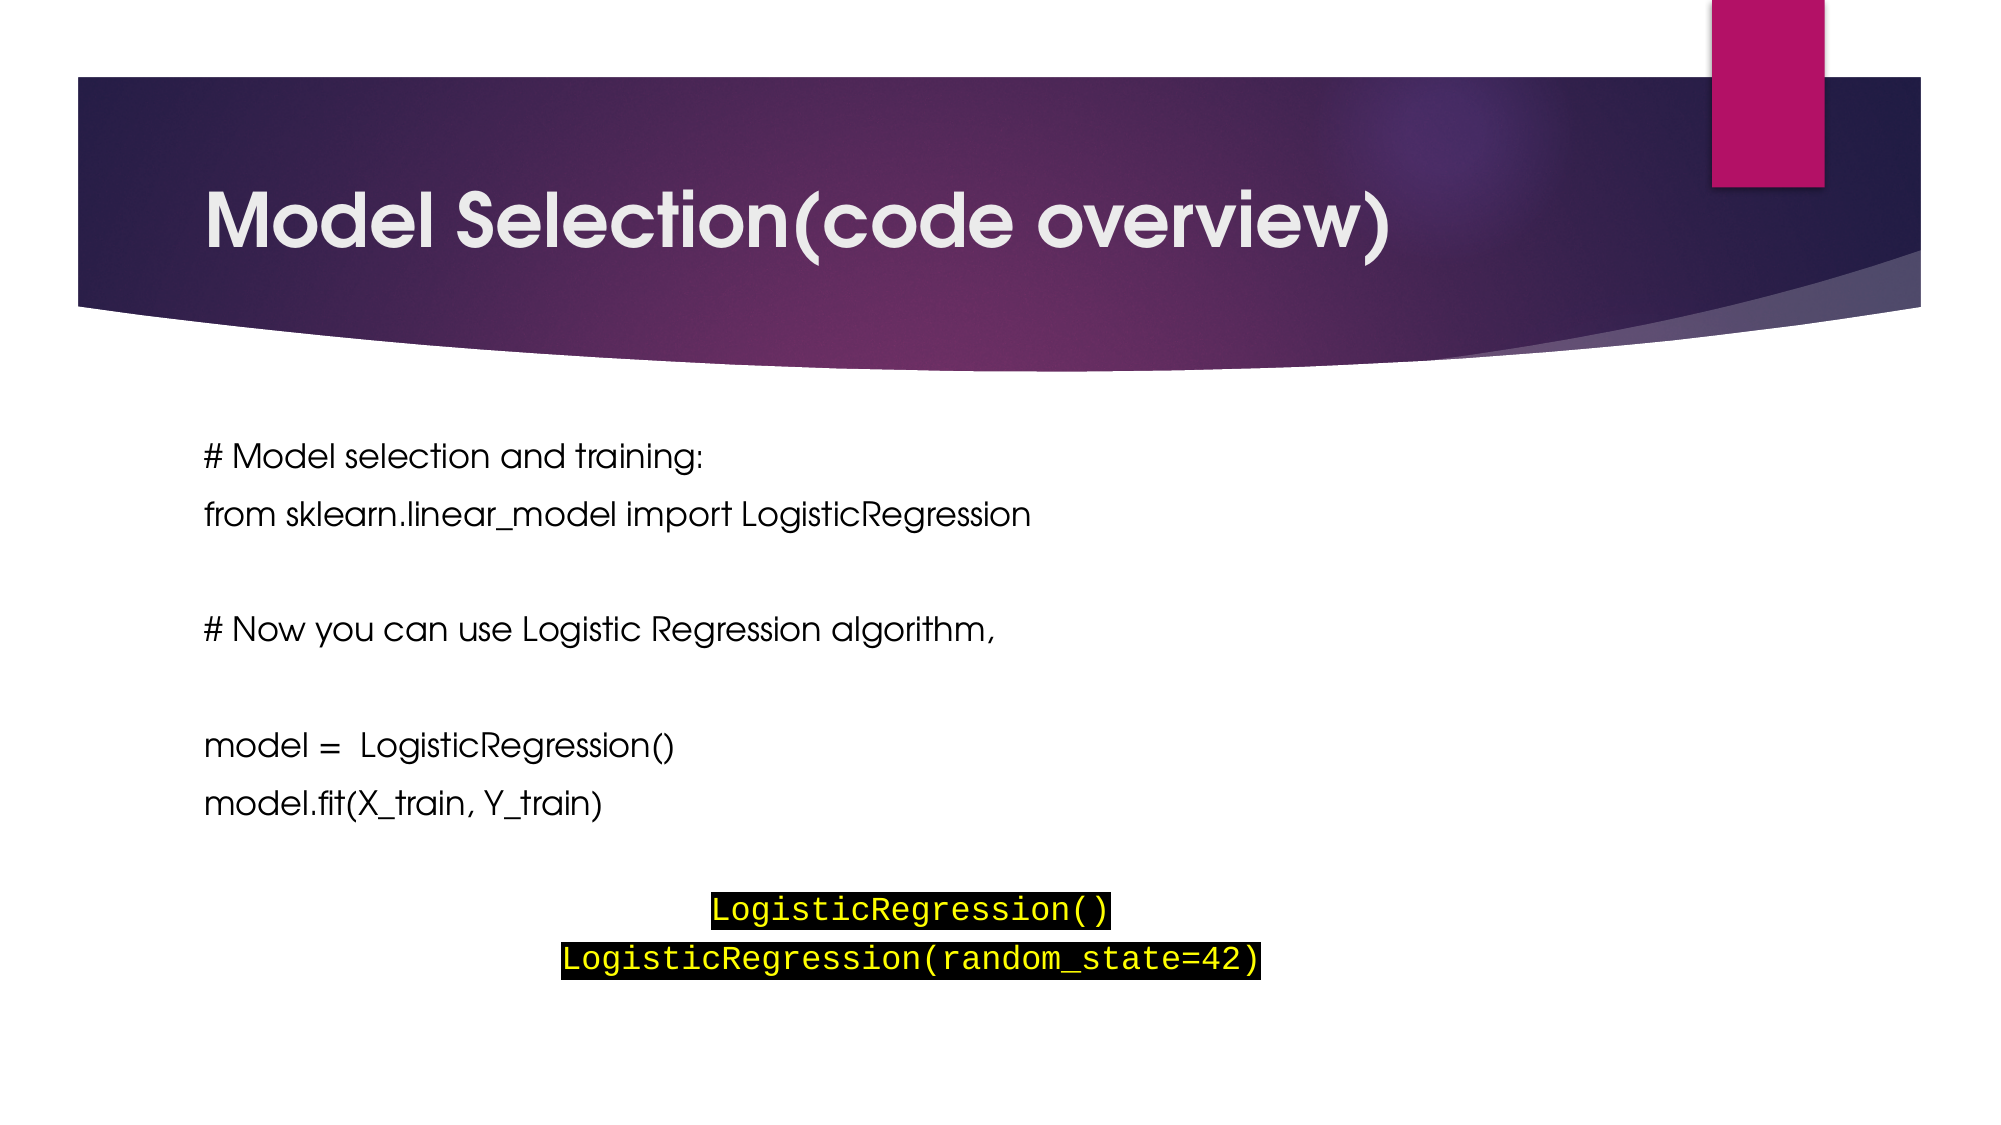

# Model Selection(code overview)
# Model selection and training:
from sklearn.linear_model import LogisticRegression

# Now you can use Logistic Regression algorithm,

model =  LogisticRegression()
model.fit(X_train, Y_train)

LogisticRegression()
LogisticRegression(random_state=42)